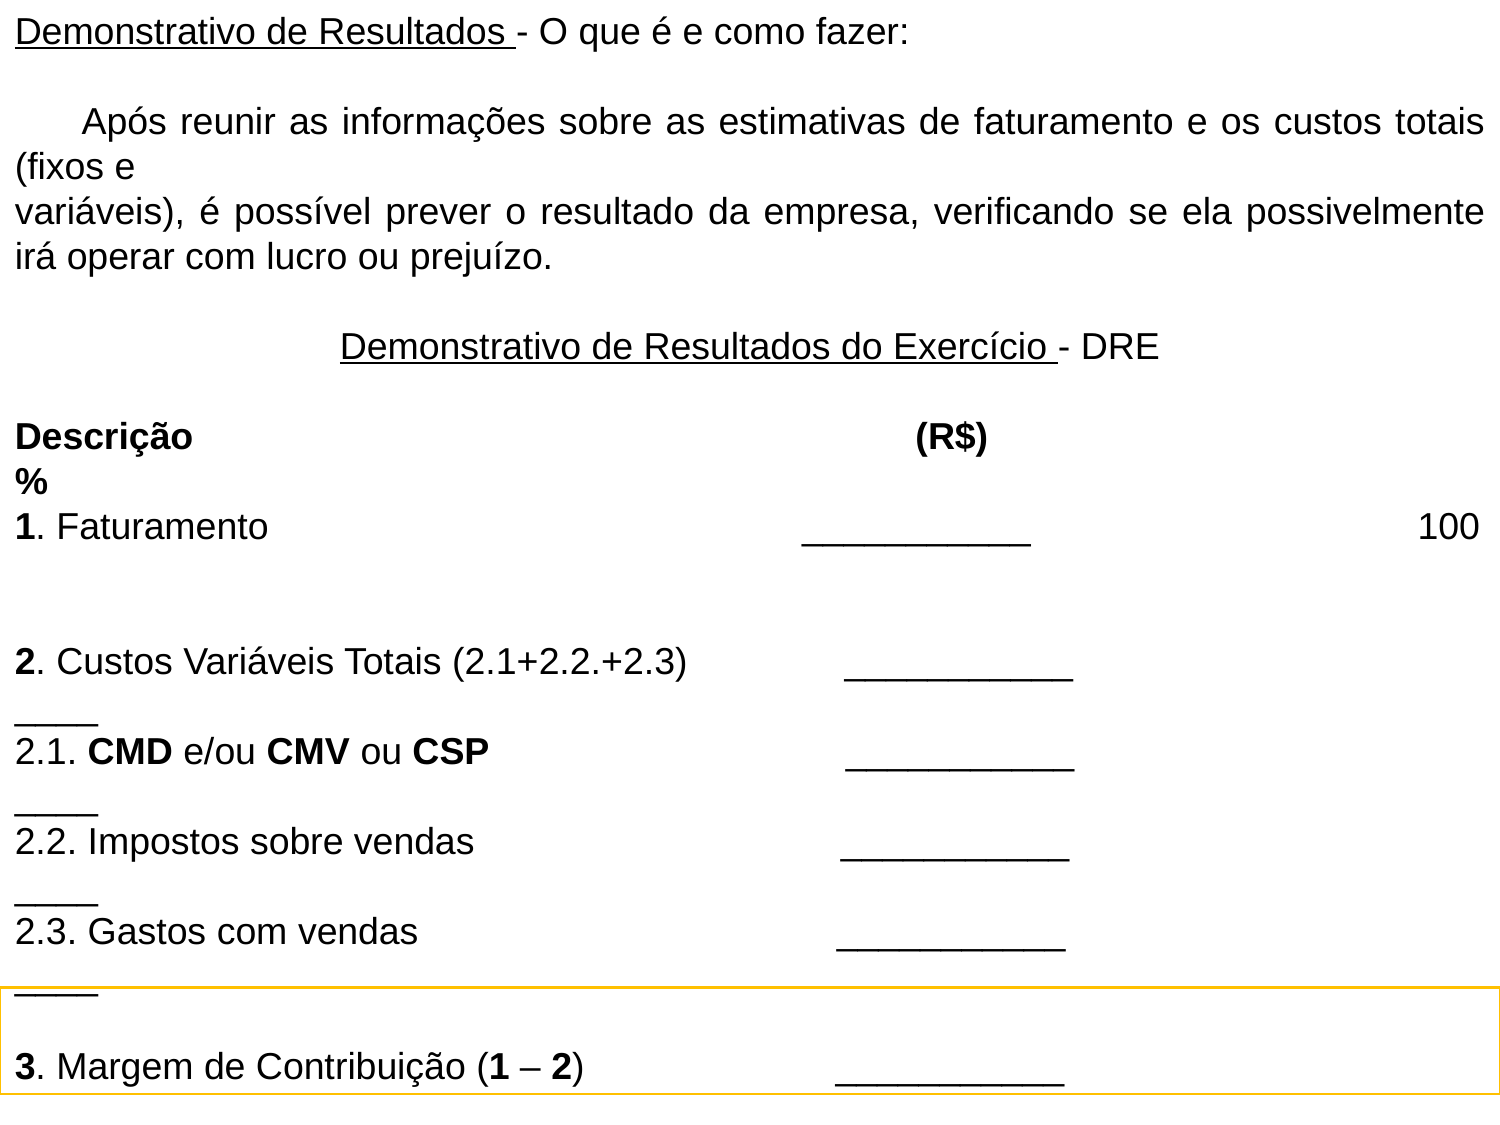

Demonstrativo de Resultados - O que é e como fazer:

     Após reunir as informações sobre as estimativas de faturamento e os custos totais (fixos e
variáveis), é possível prever o resultado da empresa, verificando se ela possivelmente irá operar com lucro ou prejuízo.

Demonstrativo de Resultados do Exercício - DRE

Descrição                                                                     (R$)                                               %
1. Faturamento                                                   ___________                                     100

2. Custos Variáveis Totais (2.1+2.2.+2.3)               ___________                                   ____
2.1. CMD e/ou CMV ou CSP                                  ___________                                     ____
2.2. Impostos sobre vendas                                   ___________                                   ____
2.3. Gastos com vendas                                        ___________                                   ____

3. Margem de Contribuição (1 – 2)                        ___________                                  ____
4. Custo Fixos Totais                                             ___________                                   ____

5. Resultado Líquido (3 – 4)                                   ___________                                   ____

Fique de olho
Utilize as informações do Demonstrativo de Resultados para calcular o caixa mínimo necessário.